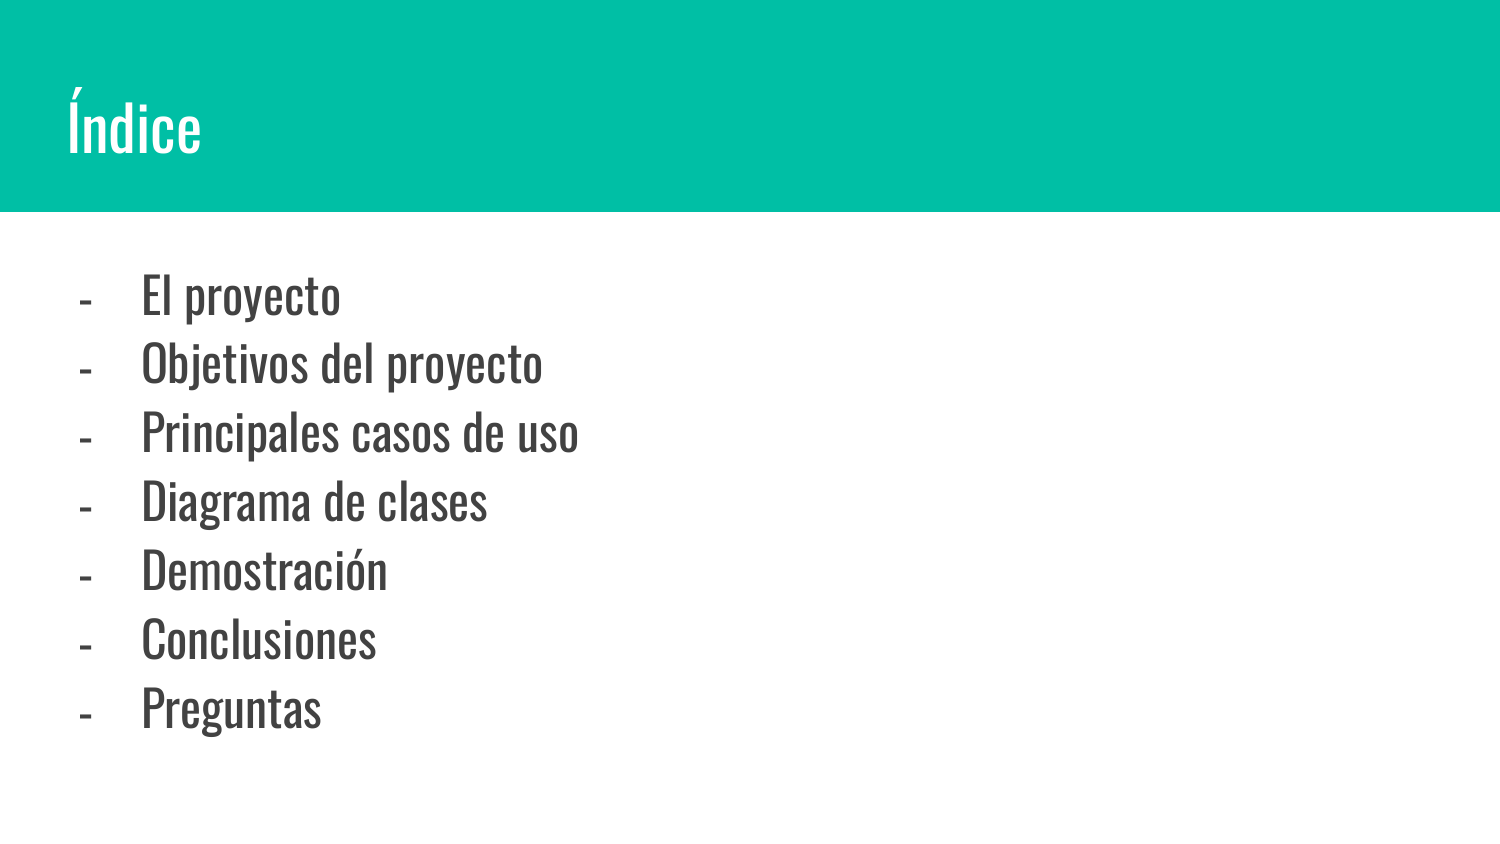

# Índice
El proyecto
Objetivos del proyecto
Principales casos de uso
Diagrama de clases
Demostración
Conclusiones
Preguntas